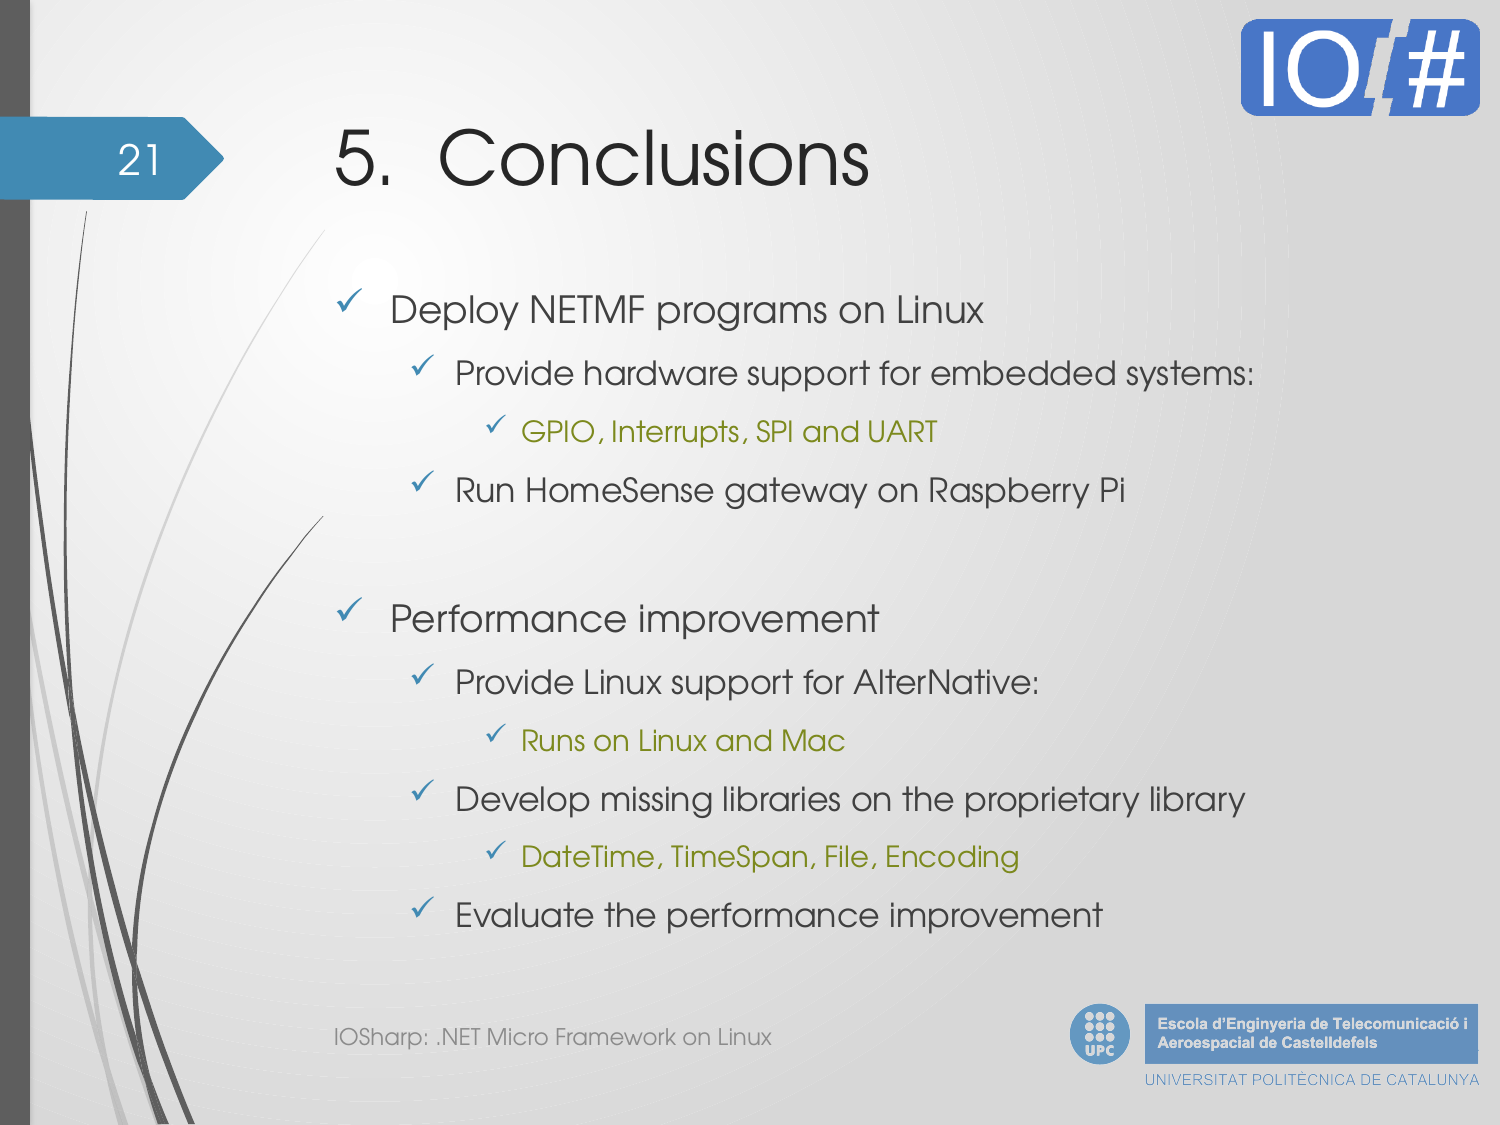

# 5.  Conclusions
21
Deploy NETMF programs on Linux
Provide hardware support for embedded systems:
GPIO, Interrupts, SPI and UART
Run HomeSense gateway on Raspberry Pi

Performance improvement
Provide Linux support for AlterNative:
Runs on Linux and Mac
Develop missing libraries on the proprietary library
DateTime, TimeSpan, File, Encoding
Evaluate the performance improvement
IOSharp: .NET Micro Framework on Linux